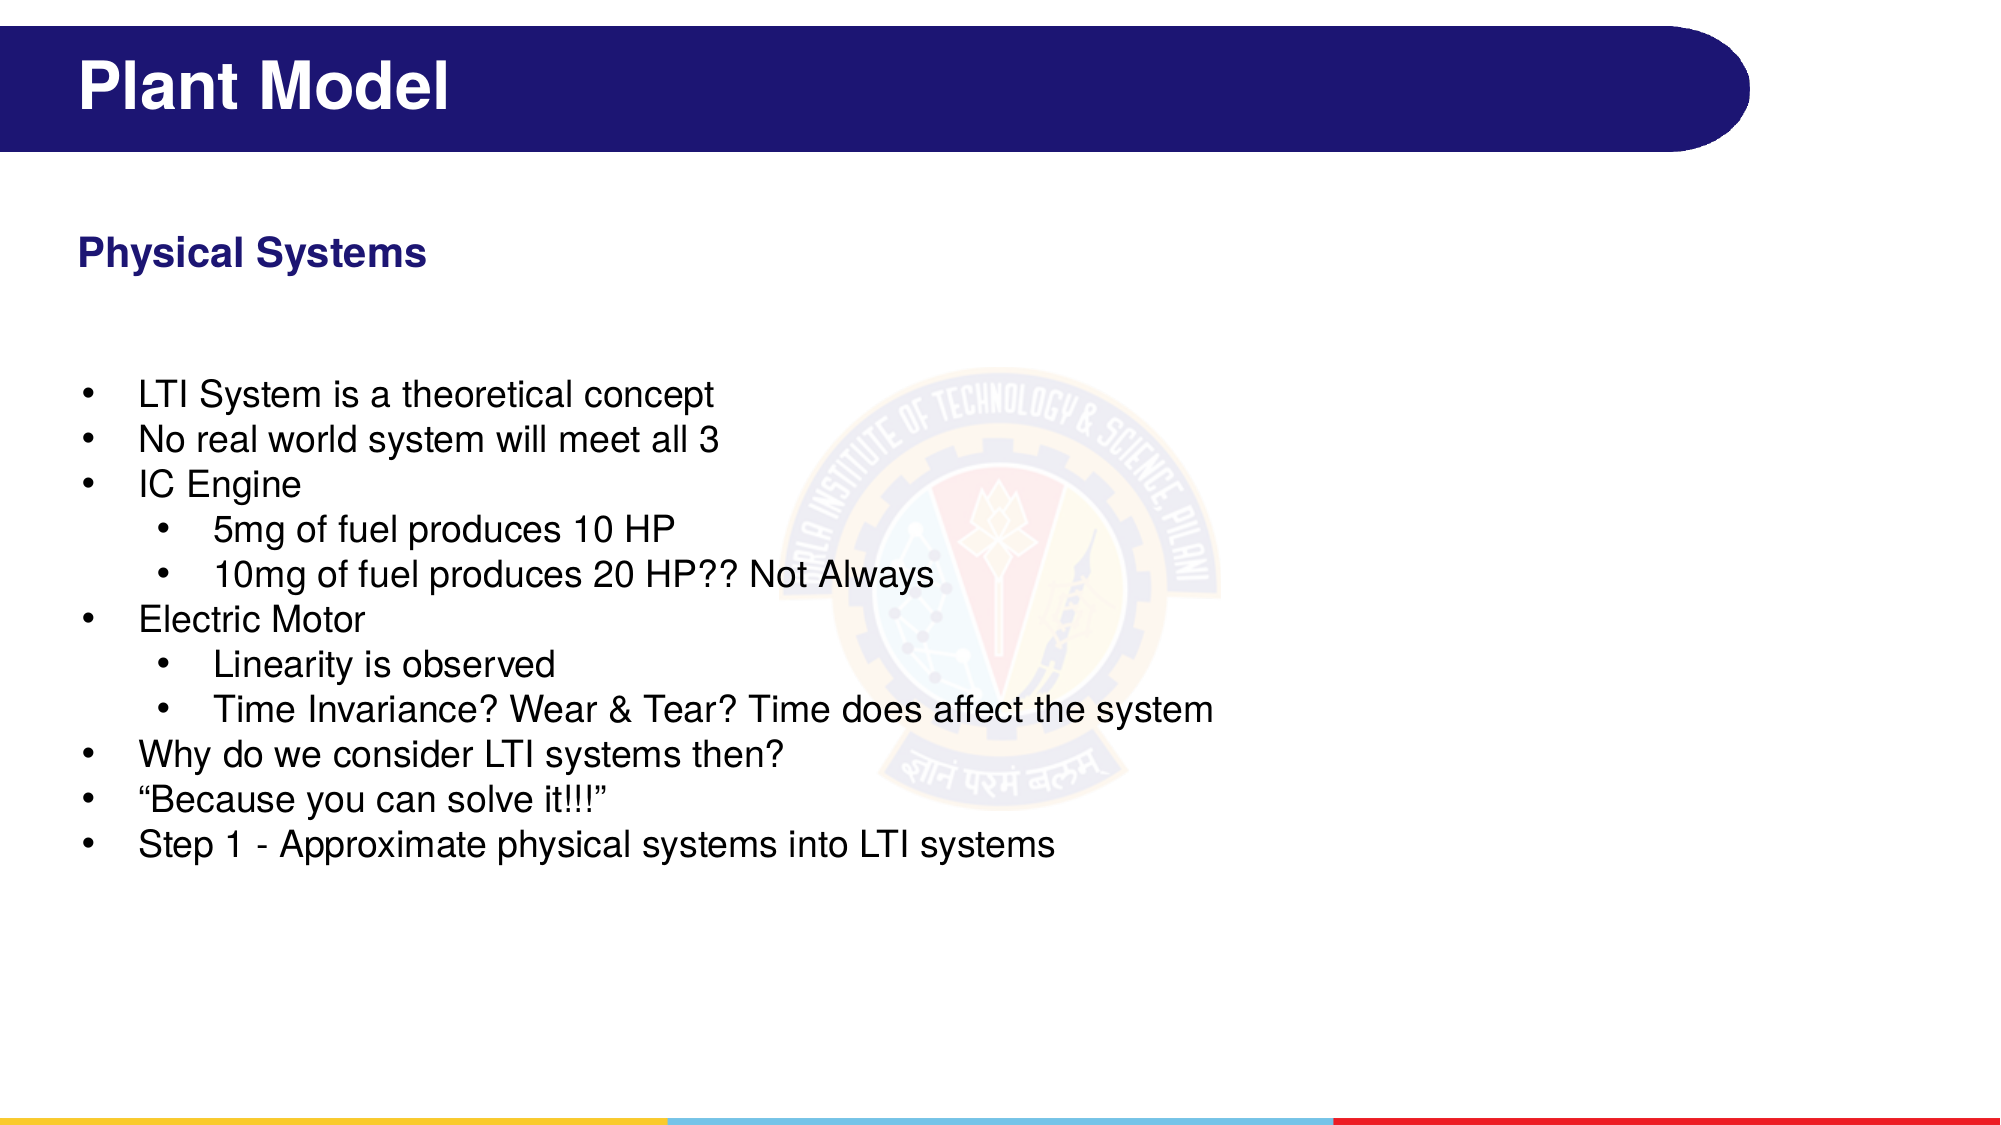

# Plant Model
Physical Systems
LTI System is a theoretical concept
No real world system will meet all 3
IC Engine
5mg of fuel produces 10 HP
10mg of fuel produces 20 HP?? Not Always
Electric Motor
Linearity is observed
Time Invariance? Wear & Tear? Time does affect the system
Why do we consider LTI systems then?
“Because you can solve it!!!”
Step 1 - Approximate physical systems into LTI systems